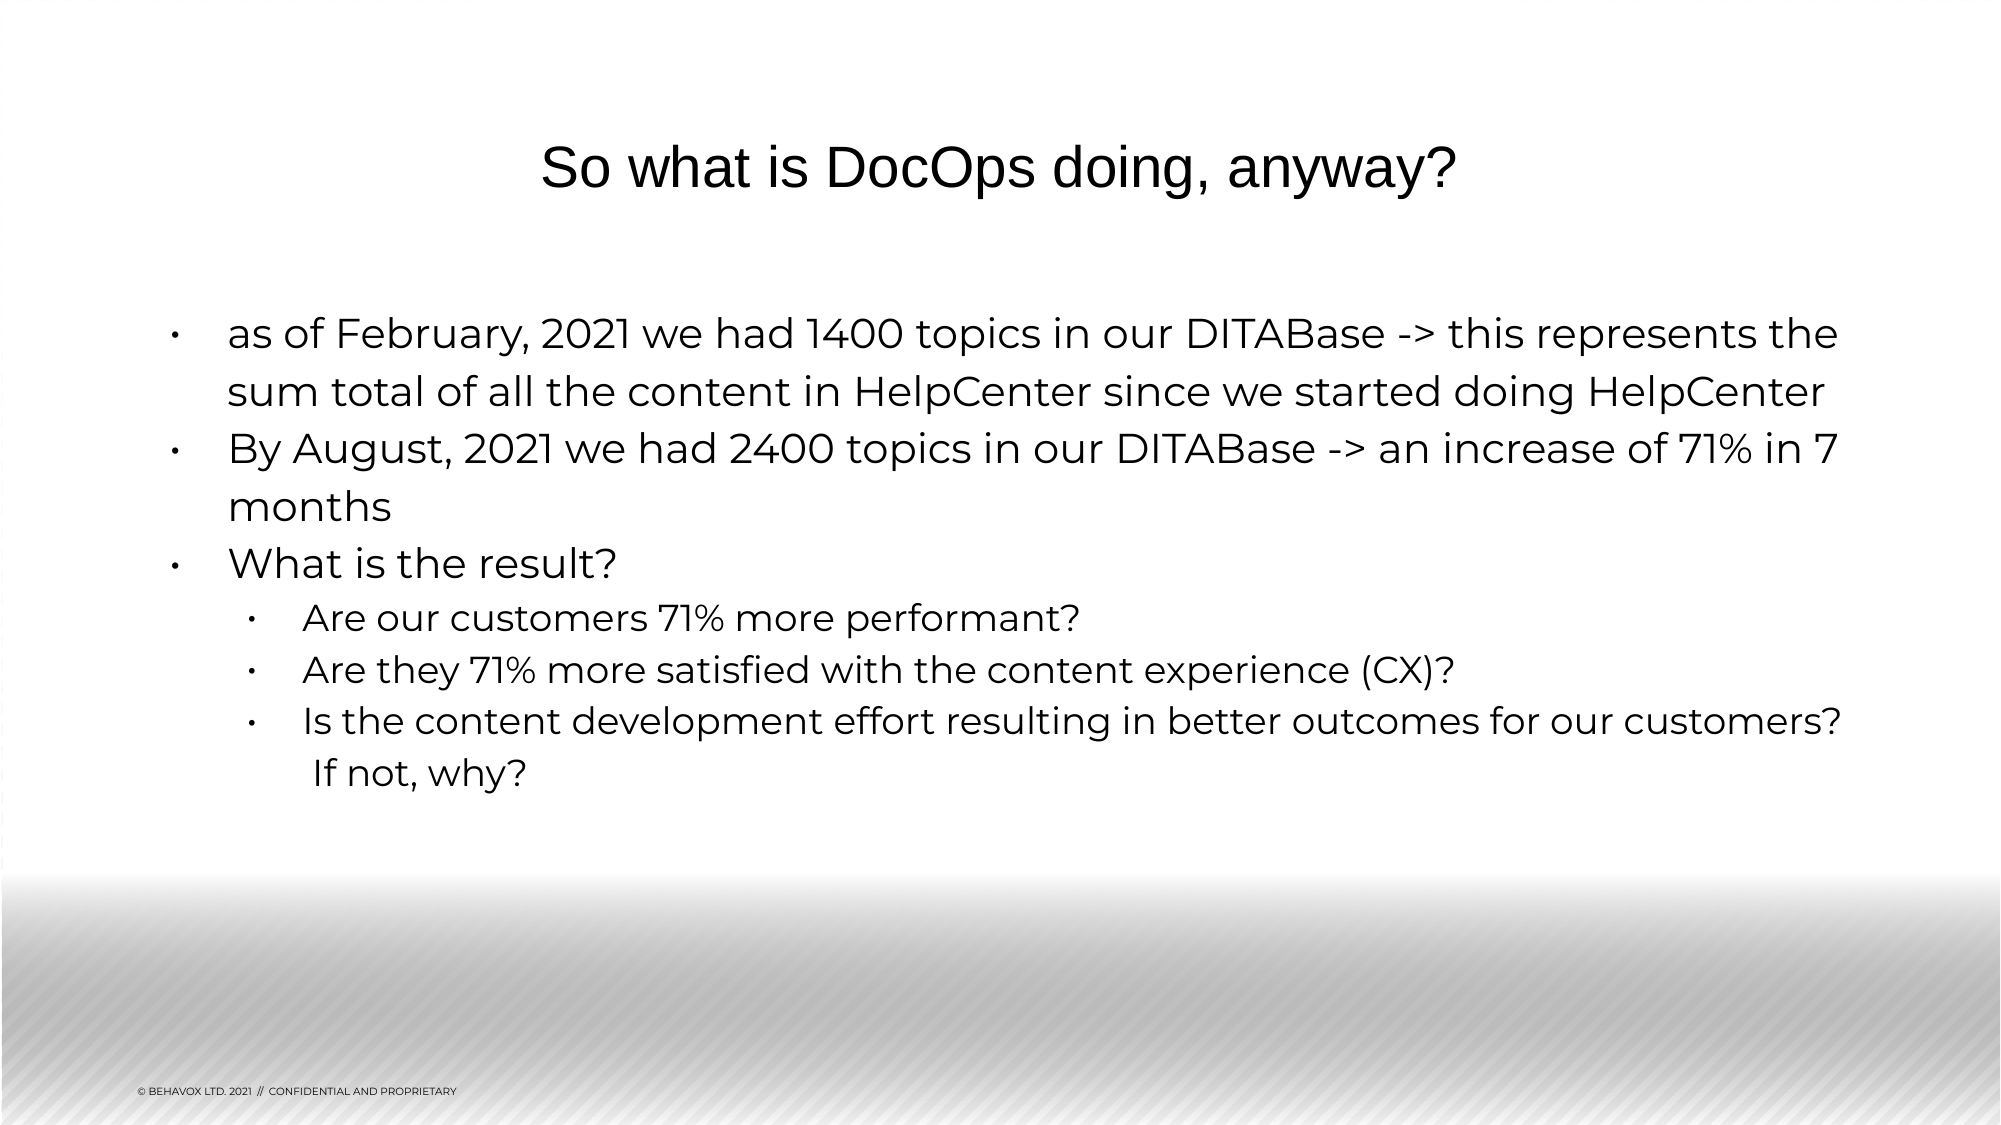

# So what is DocOps doing, anyway?
as of February, 2021 we had 1400 topics in our DITABase -> this represents the sum total of all the content in HelpCenter since we started doing HelpCenter
By August, 2021 we had 2400 topics in our DITABase -> an increase of 71% in 7 months
What is the result?
Are our customers 71% more performant?
Are they 71% more satisfied with the content experience (CX)?
Is the content development effort resulting in better outcomes for our customers?  If not, why?